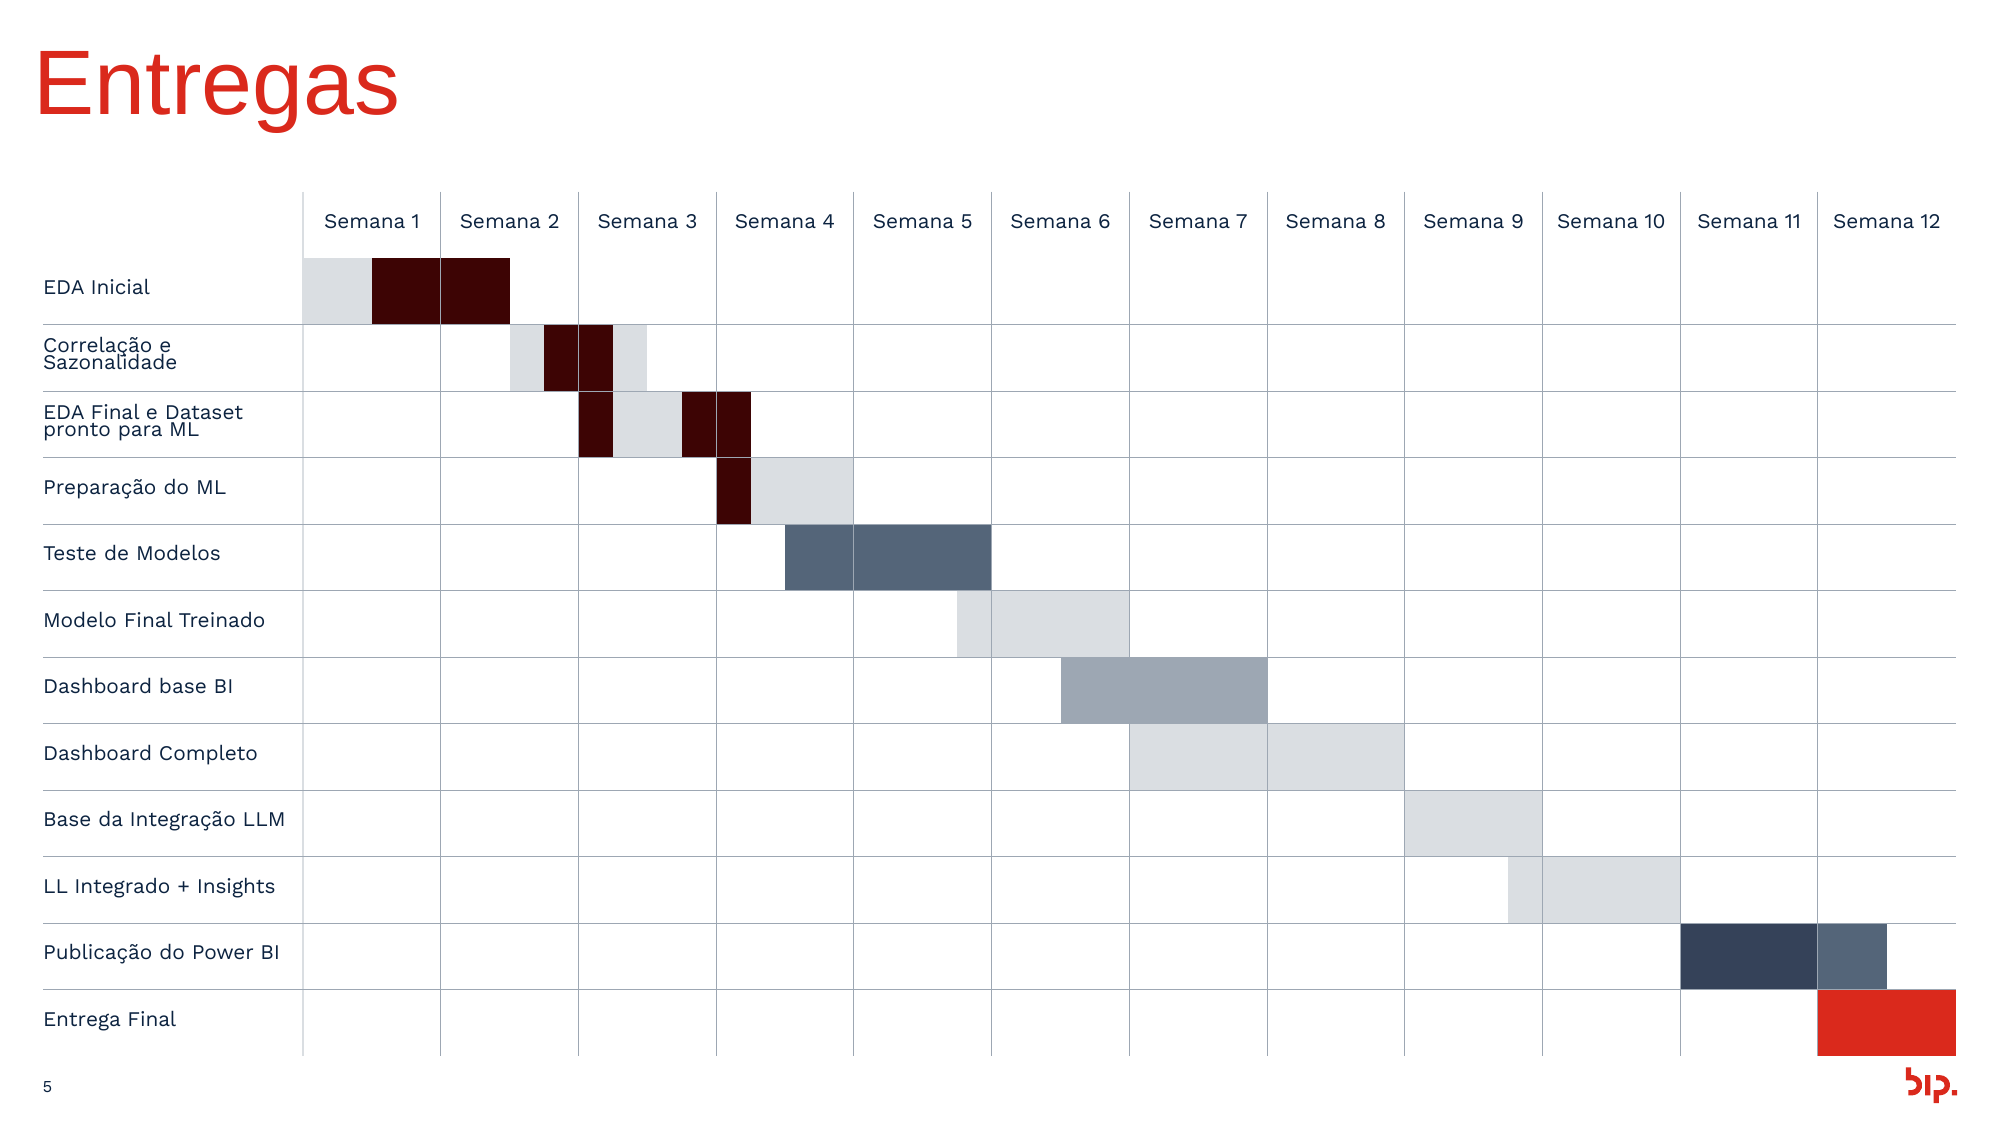

Entregas
|  | Semana 1 |  |  |  | Semana 2 |  |  |  | Semana 3 |  |  |  | Semana 4 |  |  |  | Semana 5 |  |  |  | Semana 6 |  |  |  | Semana 7 |  |  |  | Semana 8 |  |  |  | Semana 9 |  |  |  | Semana 10 |  |  |  | Semana 11 |  |  |  | Semana 12 |  |  |  |
| --- | --- | --- | --- | --- | --- | --- | --- | --- | --- | --- | --- | --- | --- | --- | --- | --- | --- | --- | --- | --- | --- | --- | --- | --- | --- | --- | --- | --- | --- | --- | --- | --- | --- | --- | --- | --- | --- | --- | --- | --- | --- | --- | --- | --- | --- | --- | --- | --- |
| EDA Inicial |  |  |  |  |  |  |  |  |  |  |  |  |  |  |  |  |  |  |  |  |  |  |  |  |  |  |  |  |  |  |  |  |  |  |  |  |  |  |  |  |  |  |  |  |  |  |  |  |
| Correlação e Sazonalidade |  |  |  |  |  |  |  |  |  |  |  |  |  |  |  |  |  |  |  |  |  |  |  |  |  |  |  |  |  |  |  |  |  |  |  |  |  |  |  |  |  |  |  |  |  |  |  |  |
| EDA Final e Dataset pronto para ML |  |  |  |  |  |  |  |  |  |  |  |  |  |  |  |  |  |  |  |  |  |  |  |  |  |  |  |  |  |  |  |  |  |  |  |  |  |  |  |  |  |  |  |  |  |  |  |  |
| Preparação do ML |  |  |  |  |  |  |  |  |  |  |  |  |  |  |  |  |  |  |  |  |  |  |  |  |  |  |  |  |  |  |  |  |  |  |  |  |  |  |  |  |  |  |  |  |  |  |  |  |
| Teste de Modelos |  |  |  |  |  |  |  |  |  |  |  |  |  |  |  |  |  |  |  |  |  |  |  |  |  |  |  |  |  |  |  |  |  |  |  |  |  |  |  |  |  |  |  |  |  |  |  |  |
| Modelo Final Treinado |  |  |  |  |  |  |  |  |  |  |  |  |  |  |  |  |  |  |  |  |  |  |  |  |  |  |  |  |  |  |  |  |  |  |  |  |  |  |  |  |  |  |  |  |  |  |  |  |
| Dashboard base BI |  |  |  |  |  |  |  |  |  |  |  |  |  |  |  |  |  |  |  |  |  |  |  |  |  |  |  |  |  |  |  |  |  |  |  |  |  |  |  |  |  |  |  |  |  |  |  |  |
| Dashboard Completo |  |  |  |  |  |  |  |  |  |  |  |  |  |  |  |  |  |  |  |  |  |  |  |  |  |  |  |  |  |  |  |  |  |  |  |  |  |  |  |  |  |  |  |  |  |  |  |  |
| Base da Integração LLM |  |  |  |  |  |  |  |  |  |  |  |  |  |  |  |  |  |  |  |  |  |  |  |  |  |  |  |  |  |  |  |  |  |  |  |  |  |  |  |  |  |  |  |  |  |  |  |  |
| LL Integrado + Insights |  |  |  |  |  |  |  |  |  |  |  |  |  |  |  |  |  |  |  |  |  |  |  |  |  |  |  |  |  |  |  |  |  |  |  |  |  |  |  |  |  |  |  |  |  |  |  |  |
| Publicação do Power BI |  |  |  |  |  |  |  |  |  |  |  |  |  |  |  |  |  |  |  |  |  |  |  |  |  |  |  |  |  |  |  |  |  |  |  |  |  |  |  |  |  |  |  |  |  |  |  |  |
| Entrega Final |  |  |  |  |  |  |  |  |  |  |  |  |  |  |  |  |  |  |  |  |  |  |  |  |  |  |  |  |  |  |  |  |  |  |  |  |  |  |  |  |  |  |  |  |  |  |  |  |